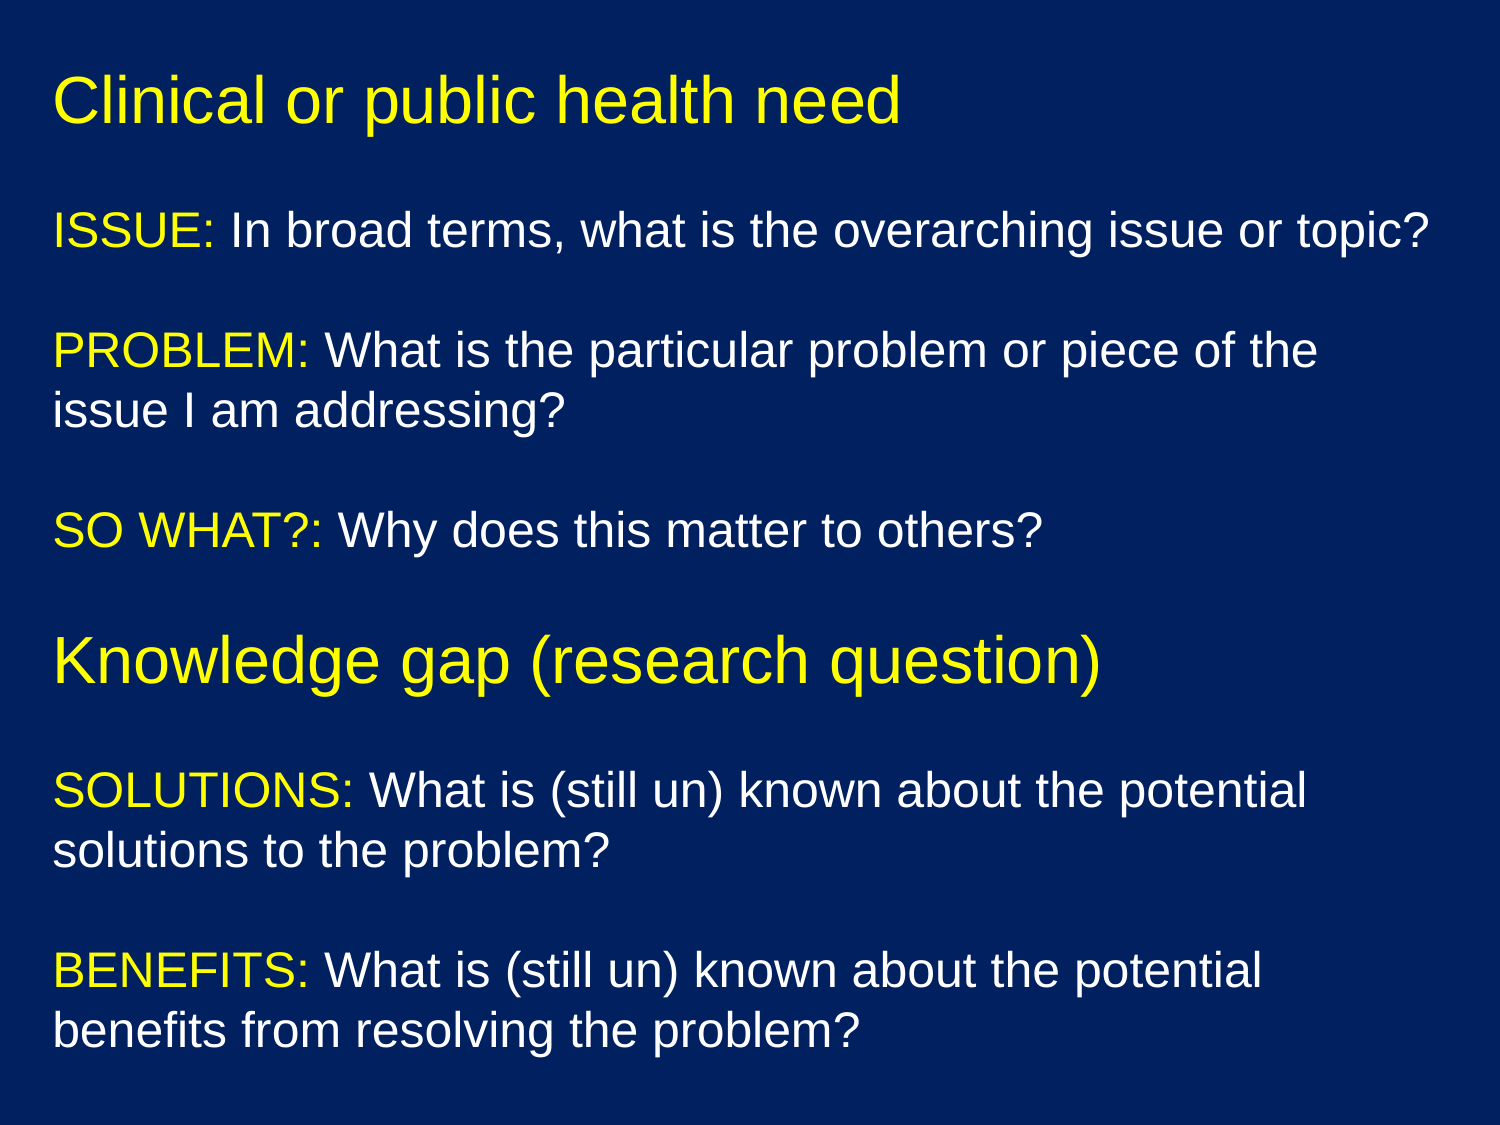

Clinical or public health need

ISSUE: In broad terms, what is the overarching issue or topic?

PROBLEM: What is the particular problem or piece of the issue I am addressing?

SO WHAT?: Why does this matter to others?

Knowledge gap (research question)

SOLUTIONS: What is (still un) known about the potential solutions to the problem?

BENEFITS: What is (still un) known about the potential benefits from resolving the problem?